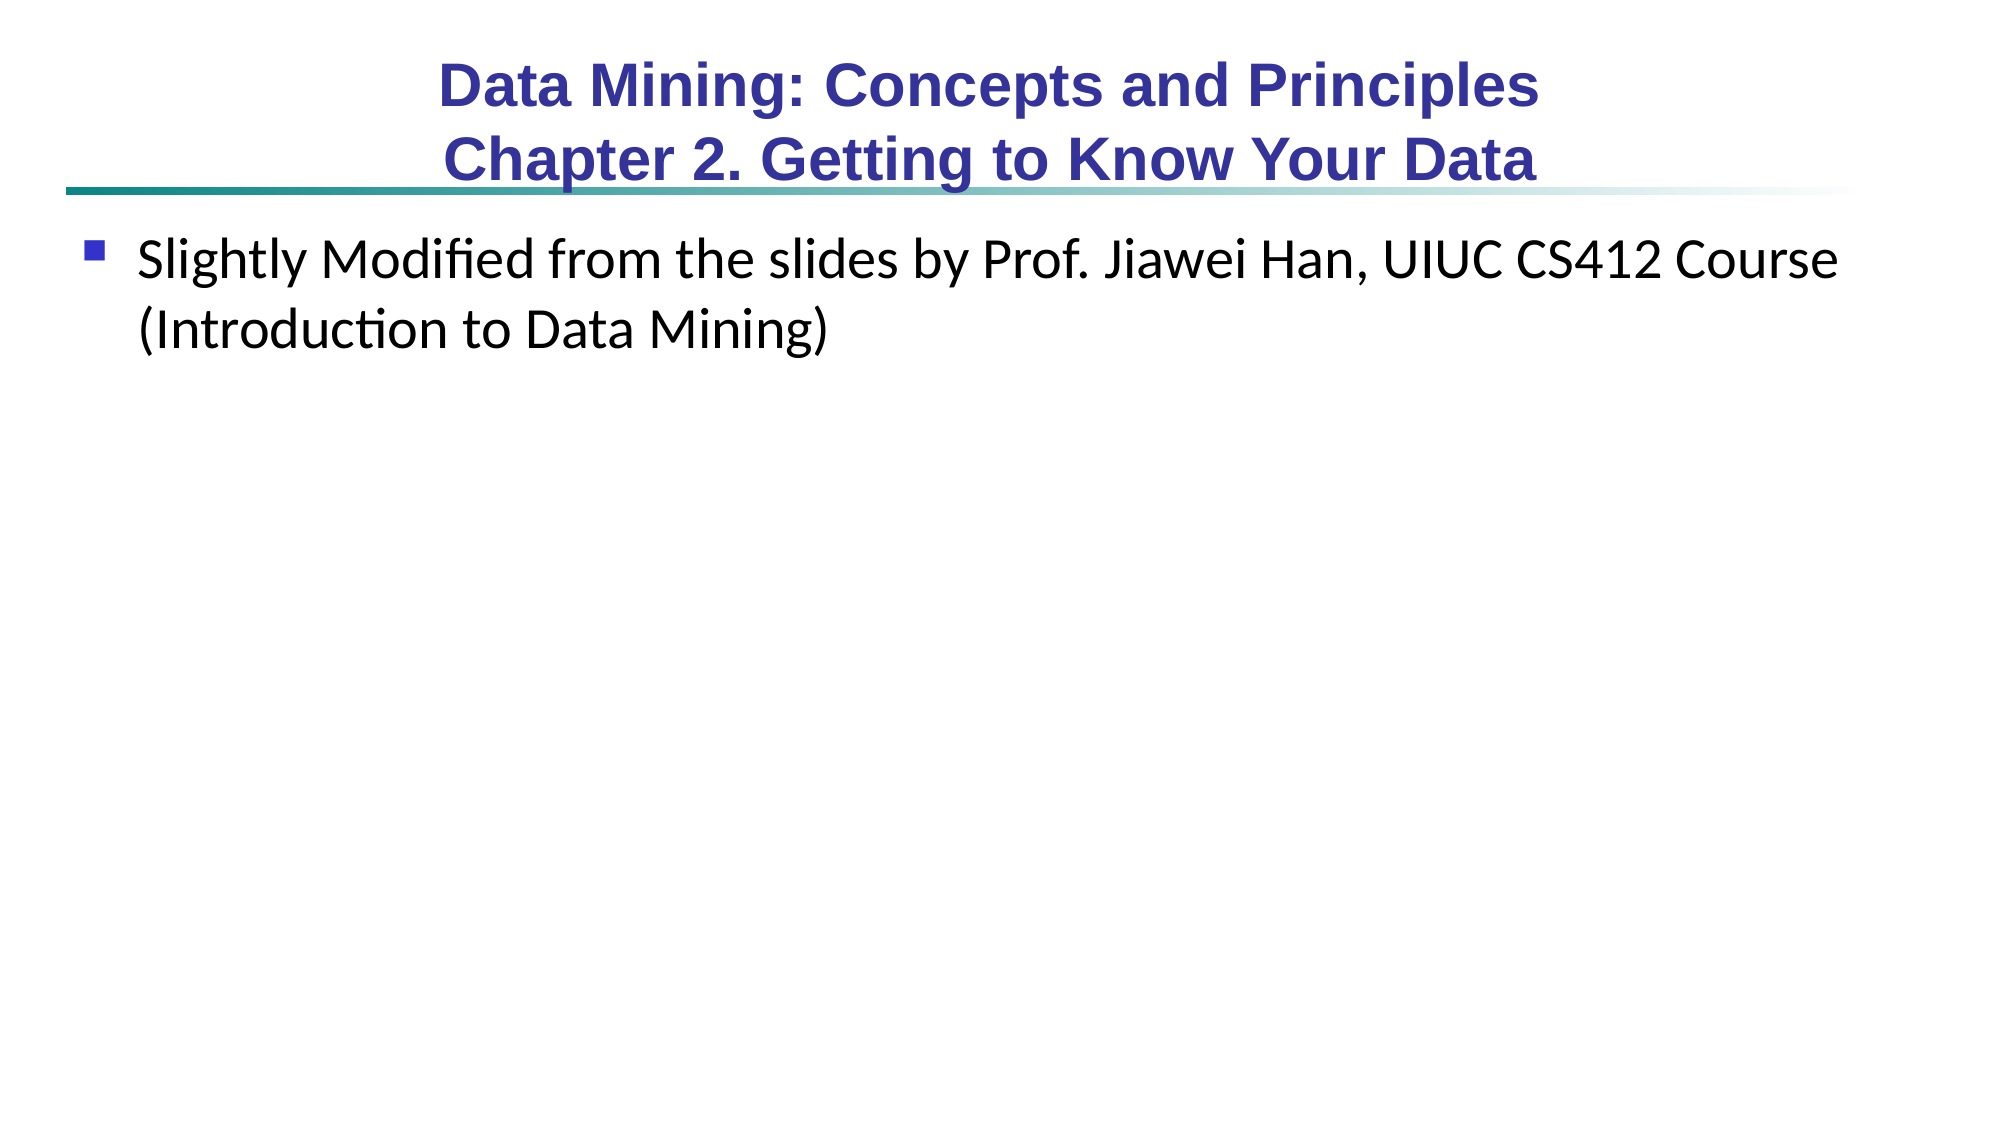

# Data Mining: Concepts and Principles Chapter 2. Getting to Know Your Data
Slightly Modified from the slides by Prof. Jiawei Han, UIUC CS412 Course (Introduction to Data Mining)